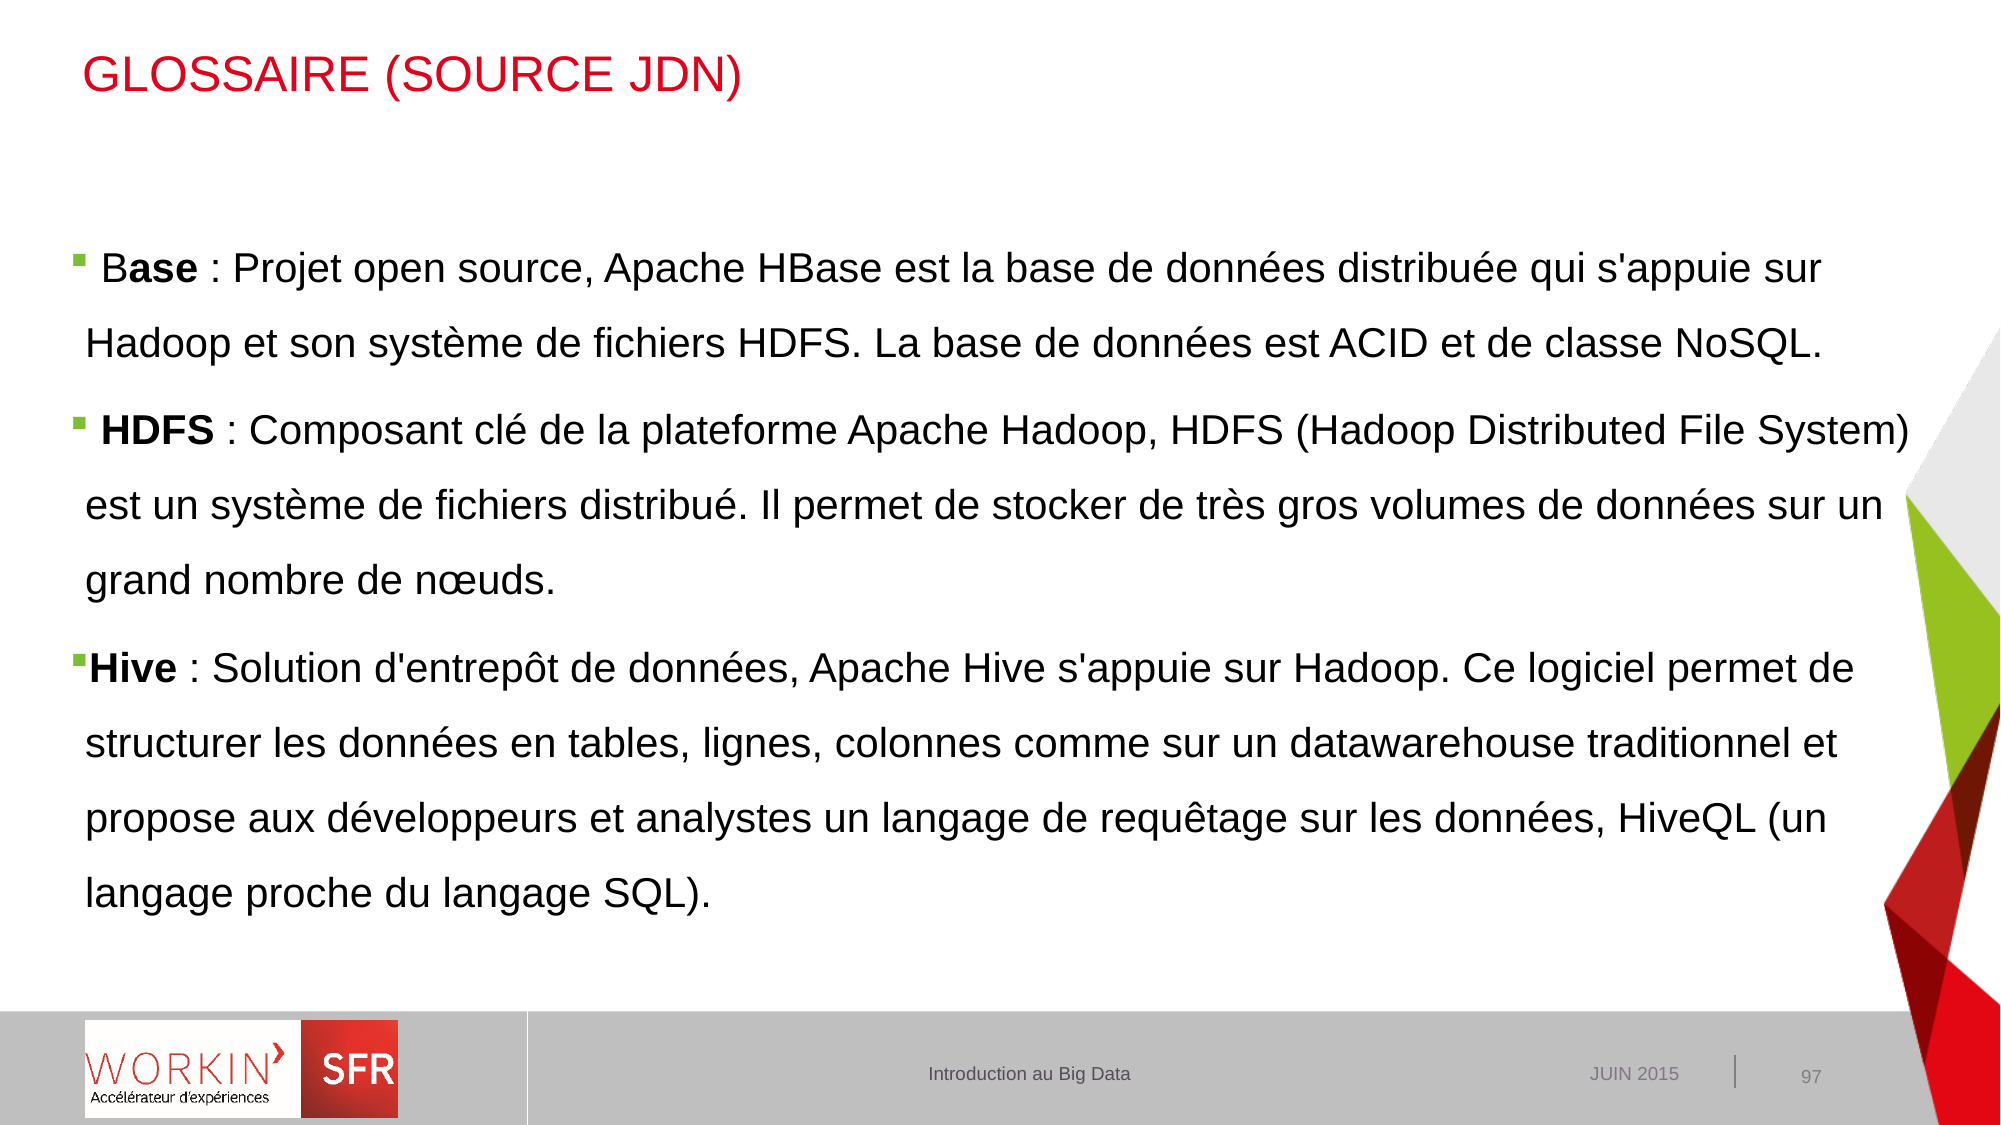

# Glossaire (source JDN)
 Base : Projet open source, Apache HBase est la base de données distribuée qui s'appuie sur Hadoop et son système de fichiers HDFS. La base de données est ACID et de classe NoSQL.
 HDFS : Composant clé de la plateforme Apache Hadoop, HDFS (Hadoop Distributed File System) est un système de fichiers distribué. Il permet de stocker de très gros volumes de données sur un grand nombre de nœuds.
Hive : Solution d'entrepôt de données, Apache Hive s'appuie sur Hadoop. Ce logiciel permet de structurer les données en tables, lignes, colonnes comme sur un datawarehouse traditionnel et propose aux développeurs et analystes un langage de requêtage sur les données, HiveQL (un langage proche du langage SQL).
JUIN 2015
97